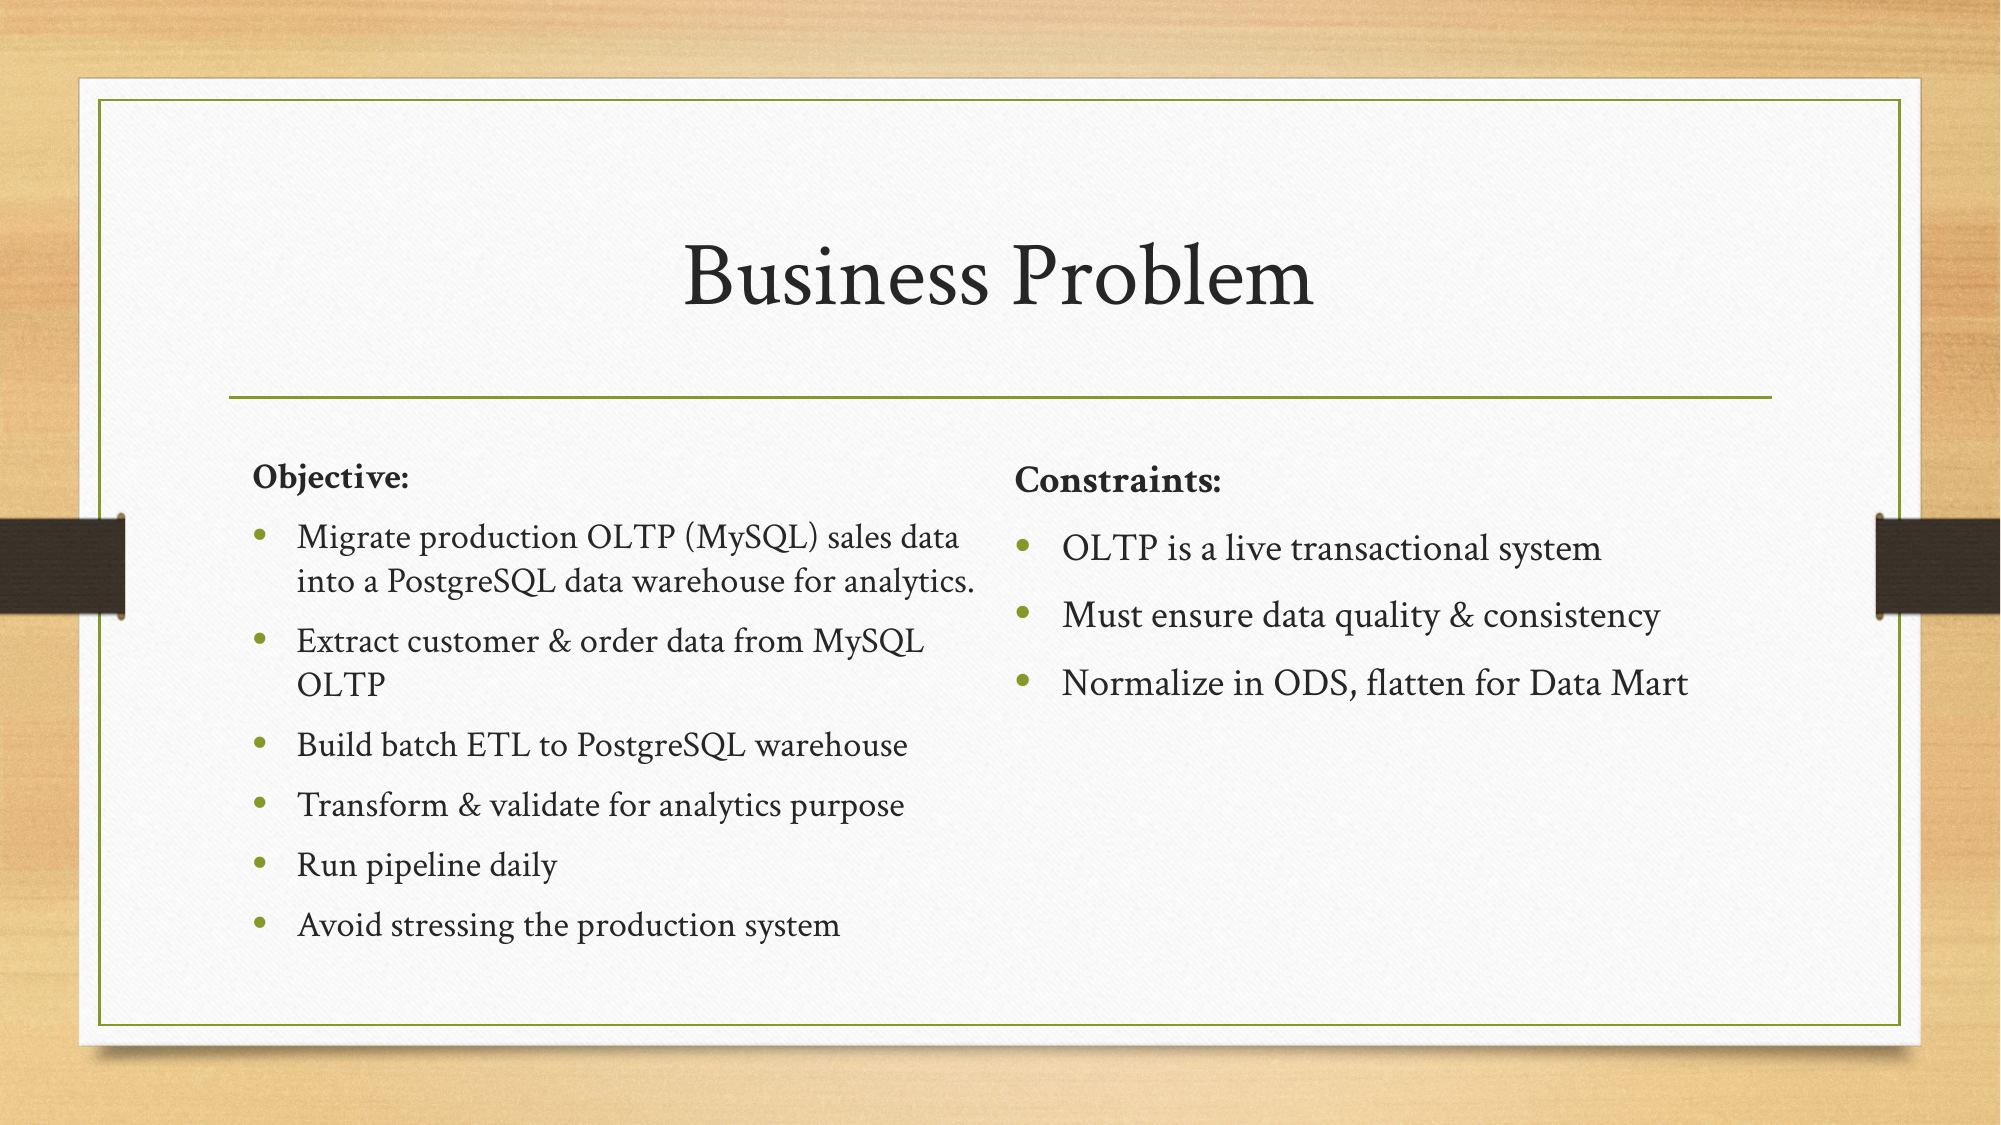

# Business Problem
Objective:
Migrate production OLTP (MySQL) sales data into a PostgreSQL data warehouse for analytics.
Extract customer & order data from MySQL OLTP
Build batch ETL to PostgreSQL warehouse
Transform & validate for analytics purpose
Run pipeline daily
Avoid stressing the production system
Constraints:
OLTP is a live transactional system
Must ensure data quality & consistency
Normalize in ODS, flatten for Data Mart